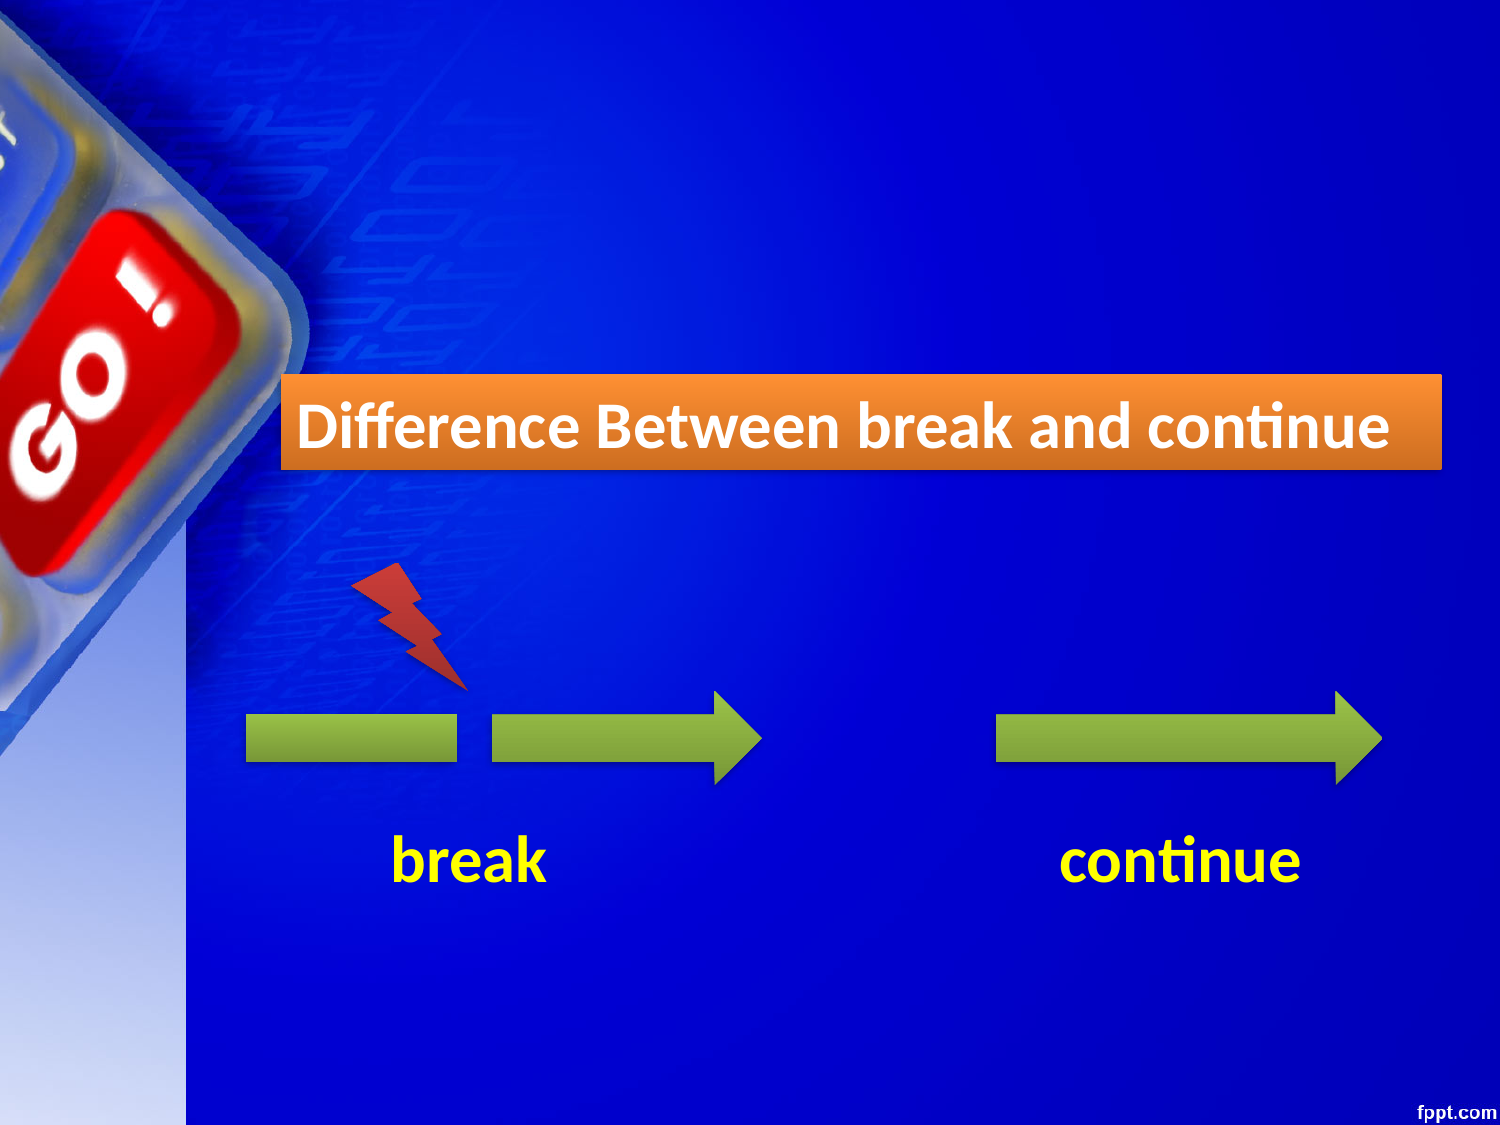

Difference Between break and continue

break
continue